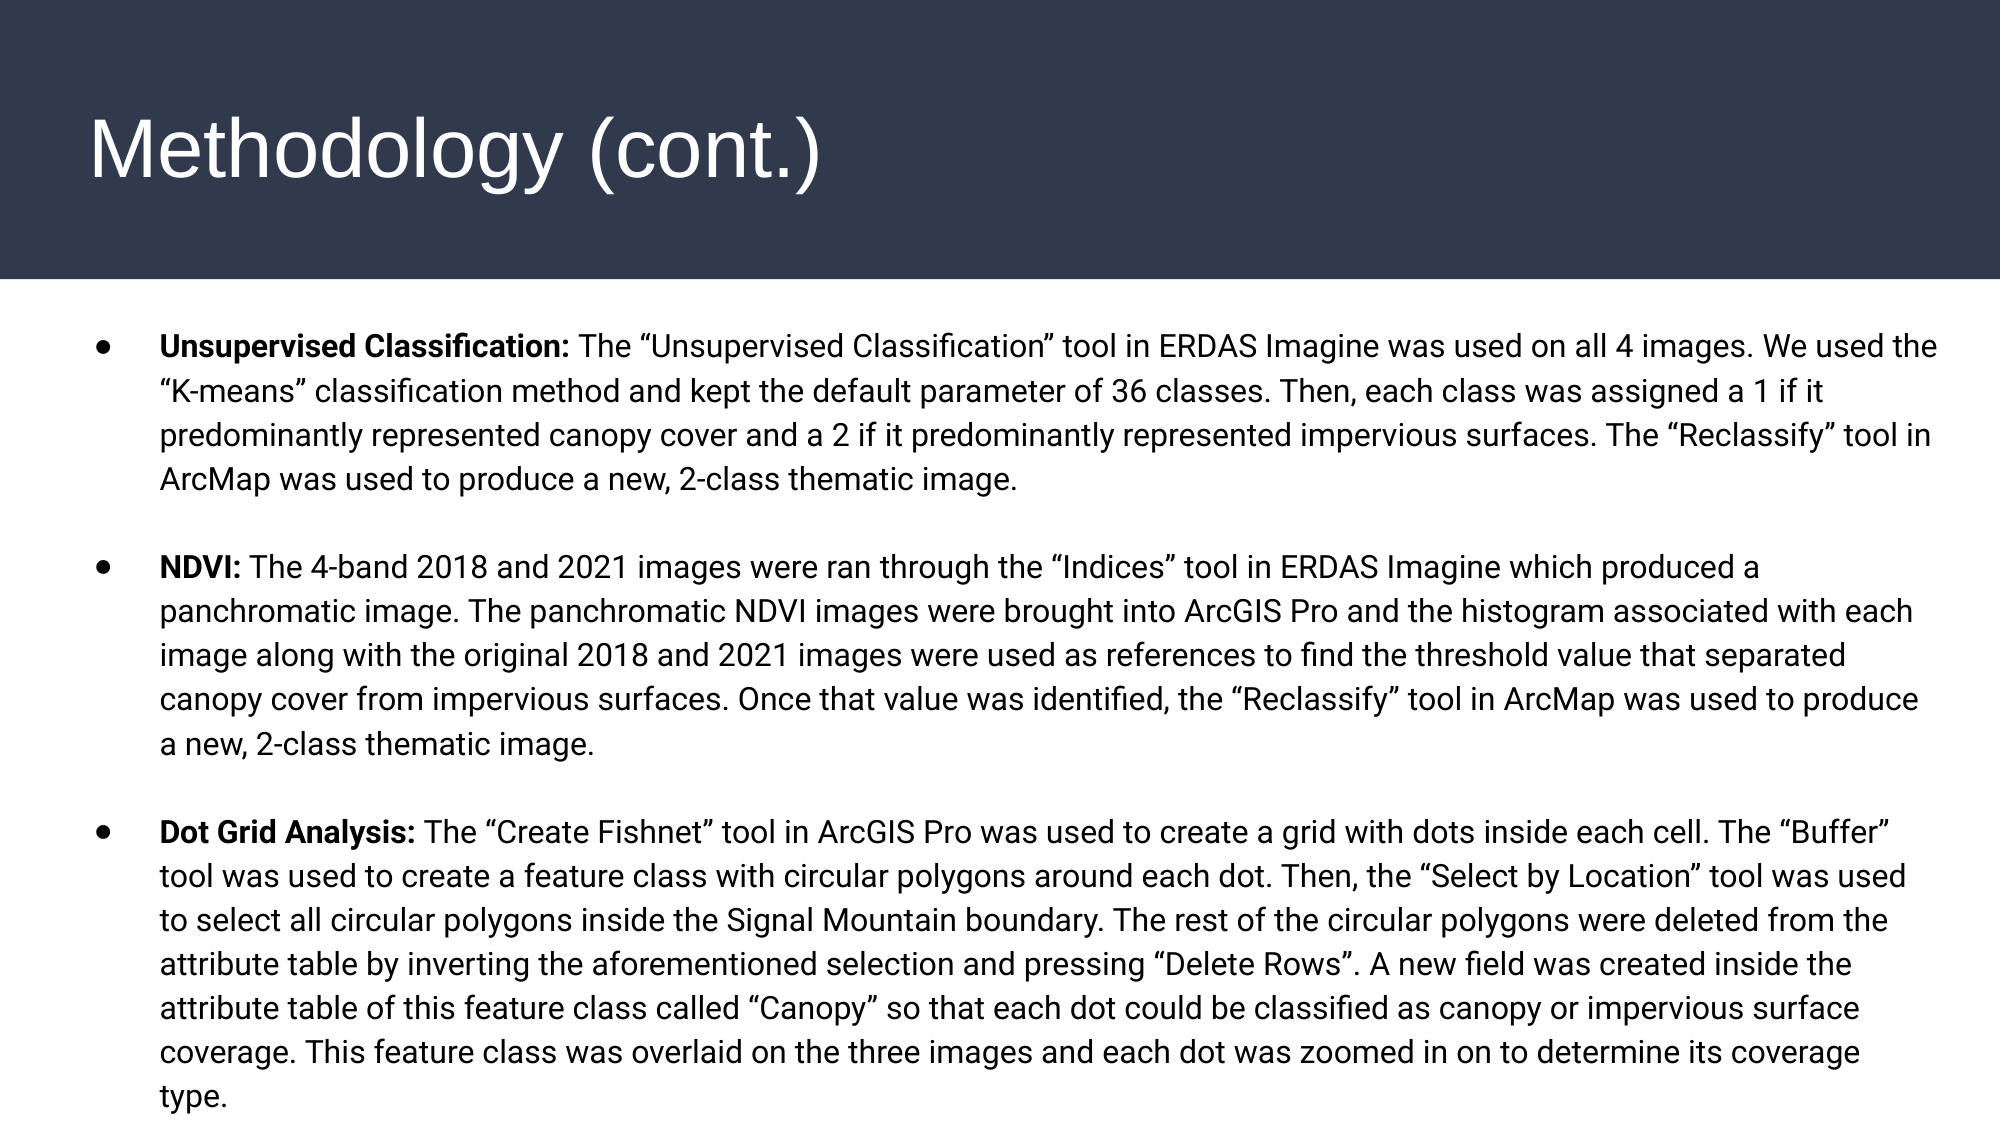

# Methodology (cont.)
Unsupervised Classification: The “Unsupervised Classification” tool in ERDAS Imagine was used on all 4 images. We used the “K-means” classification method and kept the default parameter of 36 classes. Then, each class was assigned a 1 if it predominantly represented canopy cover and a 2 if it predominantly represented impervious surfaces. The “Reclassify” tool in ArcMap was used to produce a new, 2-class thematic image.

NDVI: The 4-band 2018 and 2021 images were ran through the “Indices” tool in ERDAS Imagine which produced a panchromatic image. The panchromatic NDVI images were brought into ArcGIS Pro and the histogram associated with each image along with the original 2018 and 2021 images were used as references to find the threshold value that separated canopy cover from impervious surfaces. Once that value was identified, the “Reclassify” tool in ArcMap was used to produce a new, 2-class thematic image.

Dot Grid Analysis: The “Create Fishnet” tool in ArcGIS Pro was used to create a grid with dots inside each cell. The “Buffer” tool was used to create a feature class with circular polygons around each dot. Then, the “Select by Location” tool was used to select all circular polygons inside the Signal Mountain boundary. The rest of the circular polygons were deleted from the attribute table by inverting the aforementioned selection and pressing “Delete Rows”. A new field was created inside the attribute table of this feature class called “Canopy” so that each dot could be classified as canopy or impervious surface coverage. This feature class was overlaid on the three images and each dot was zoomed in on to determine its coverage type.